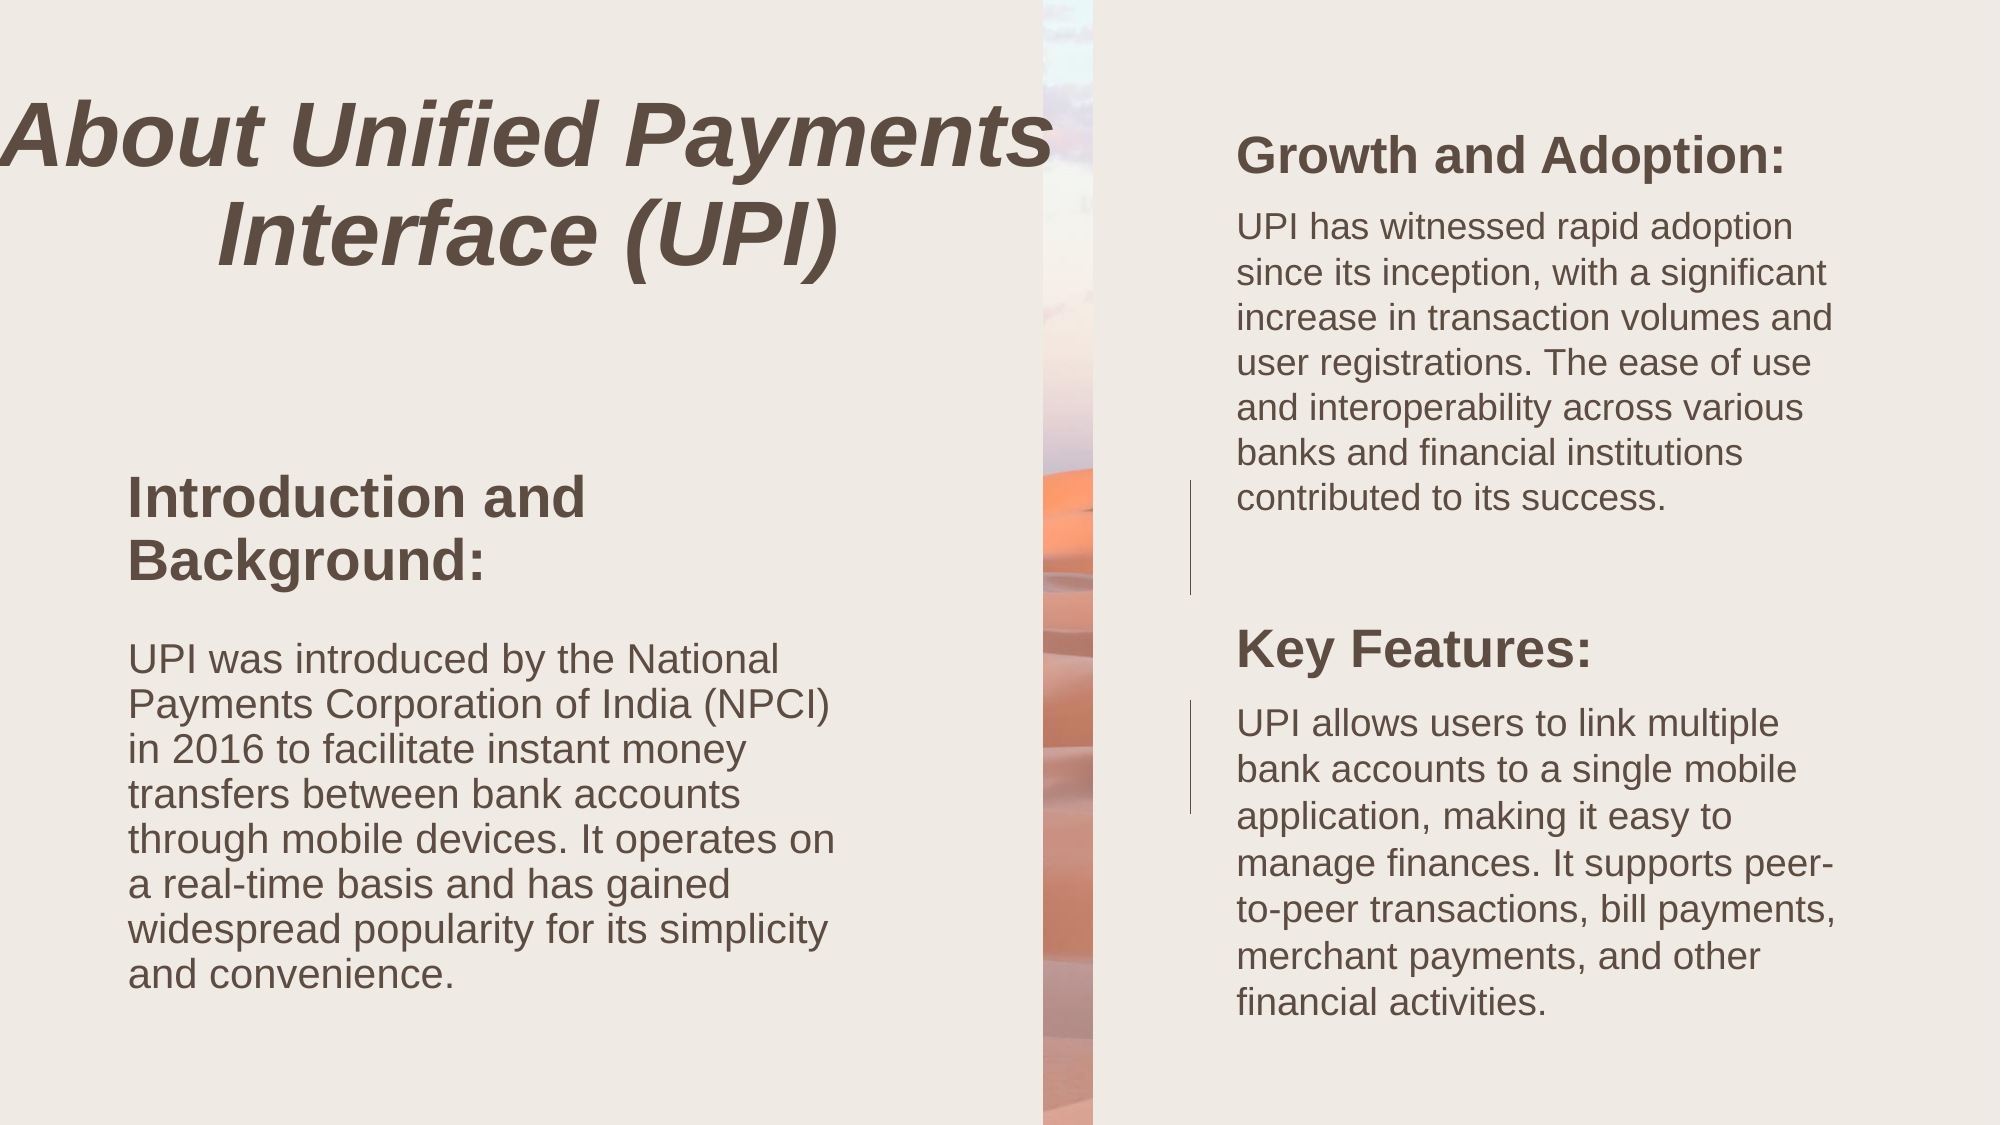

About Unified Payments Interface (UPI)
Growth and Adoption:
UPI has witnessed rapid adoption since its inception, with a significant increase in transaction volumes and user registrations. The ease of use and interoperability across various banks and financial institutions contributed to its success.
# Introduction and Background: UPI was introduced by the National Payments Corporation of India (NPCI) in 2016 to facilitate instant money transfers between bank accounts through mobile devices. It operates on a real-time basis and has gained widespread popularity for its simplicity and convenience.
Key Features:
UPI allows users to link multiple bank accounts to a single mobile application, making it easy to manage finances. It supports peer-to-peer transactions, bill payments, merchant payments, and other financial activities.